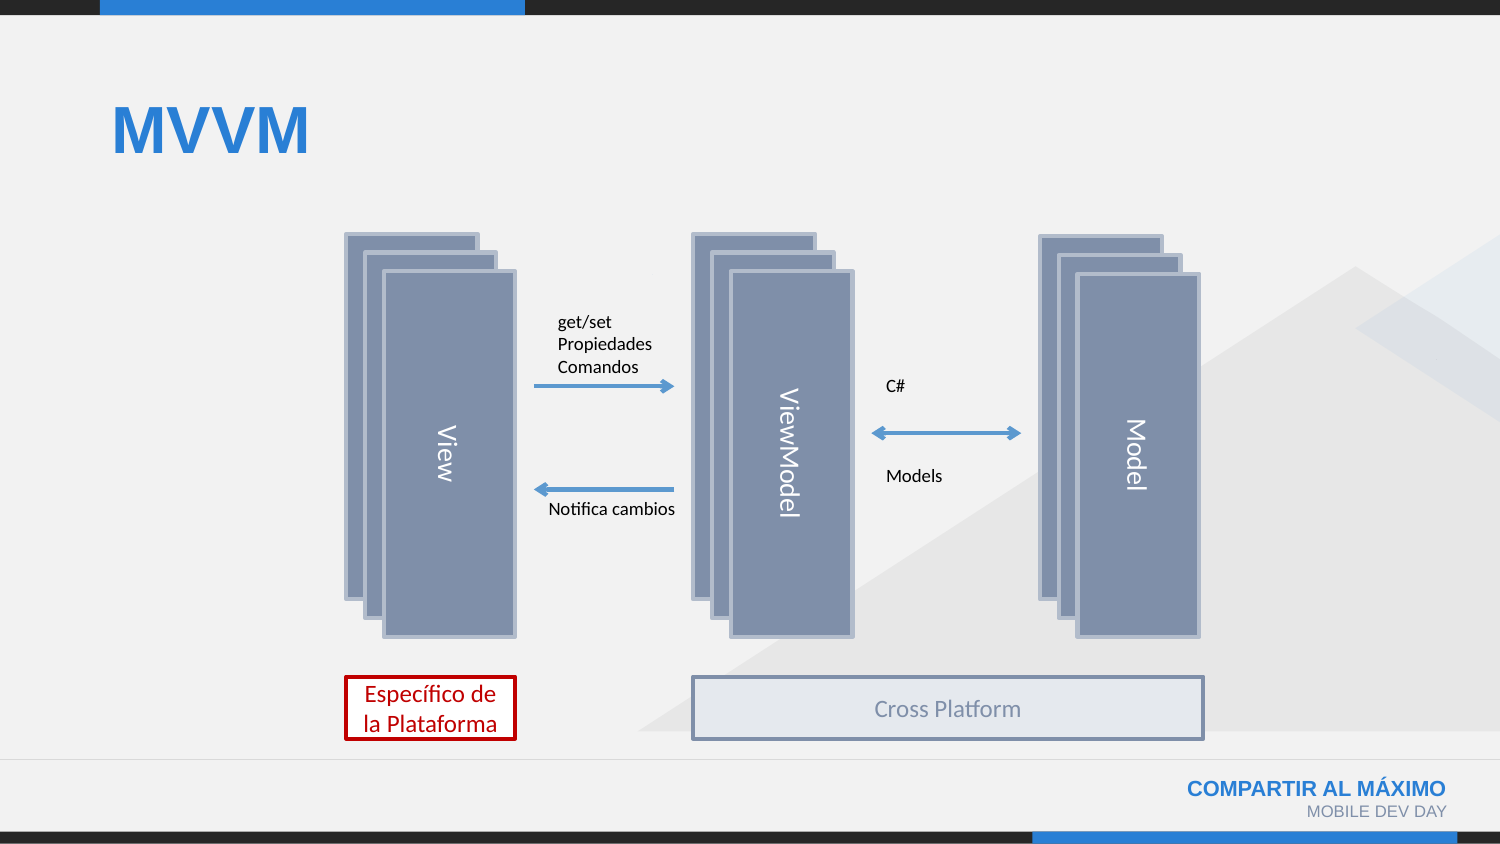

MVVM
View
ViewModel
Model
View
ViewModel
Model
View
ViewModel
Model
get/set Propiedades
Comandos
C#

Models
Notifica cambios
Específico de la Plataforma
Cross Platform